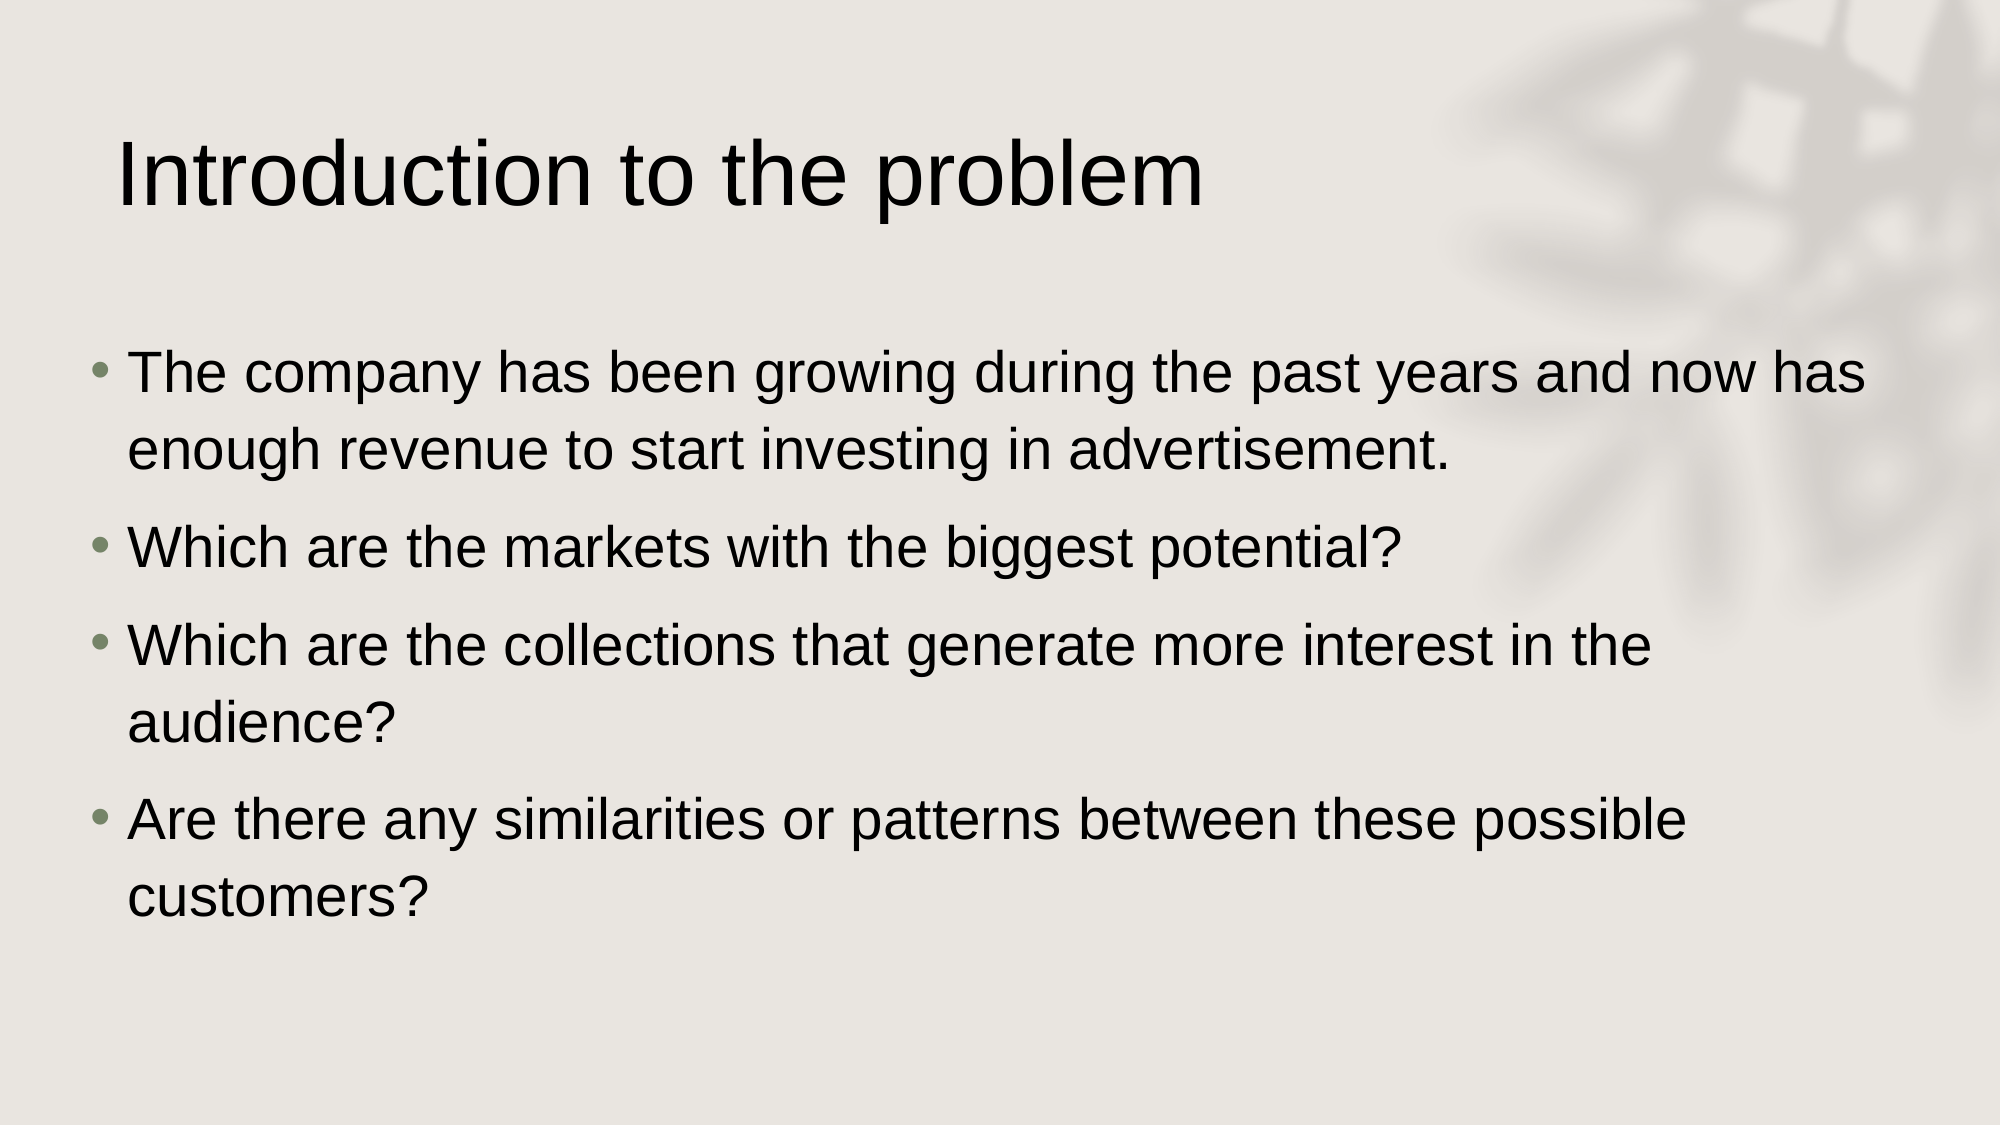

# Introduction to the problem
The company has been growing during the past years and now has enough revenue to start investing in advertisement.
Which are the markets with the biggest potential?
Which are the collections that generate more interest in the audience?
Are there any similarities or patterns between these possible customers?